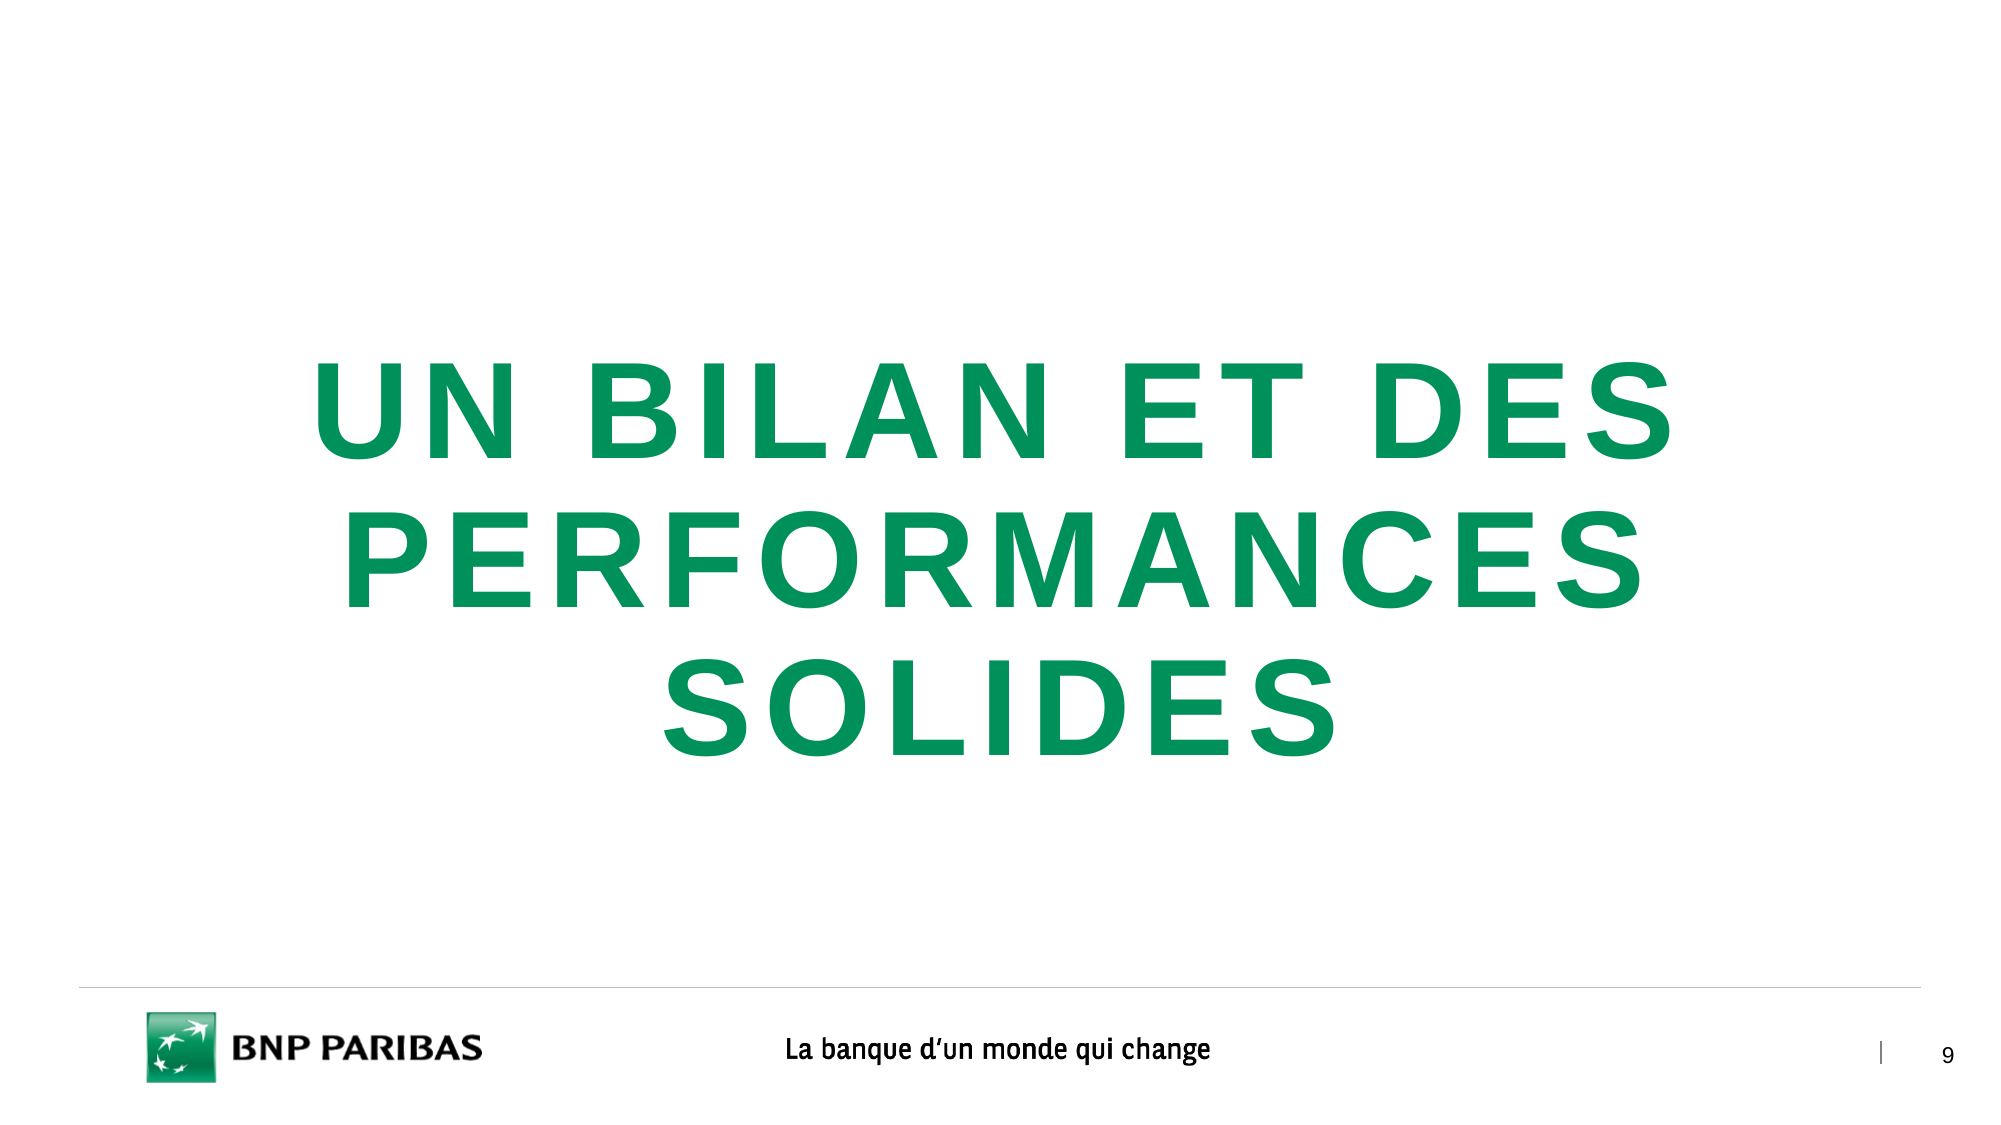

Slide9 _ V1
~3 KB / 6,615 KB
Un bilan et des
performances SOLIDES